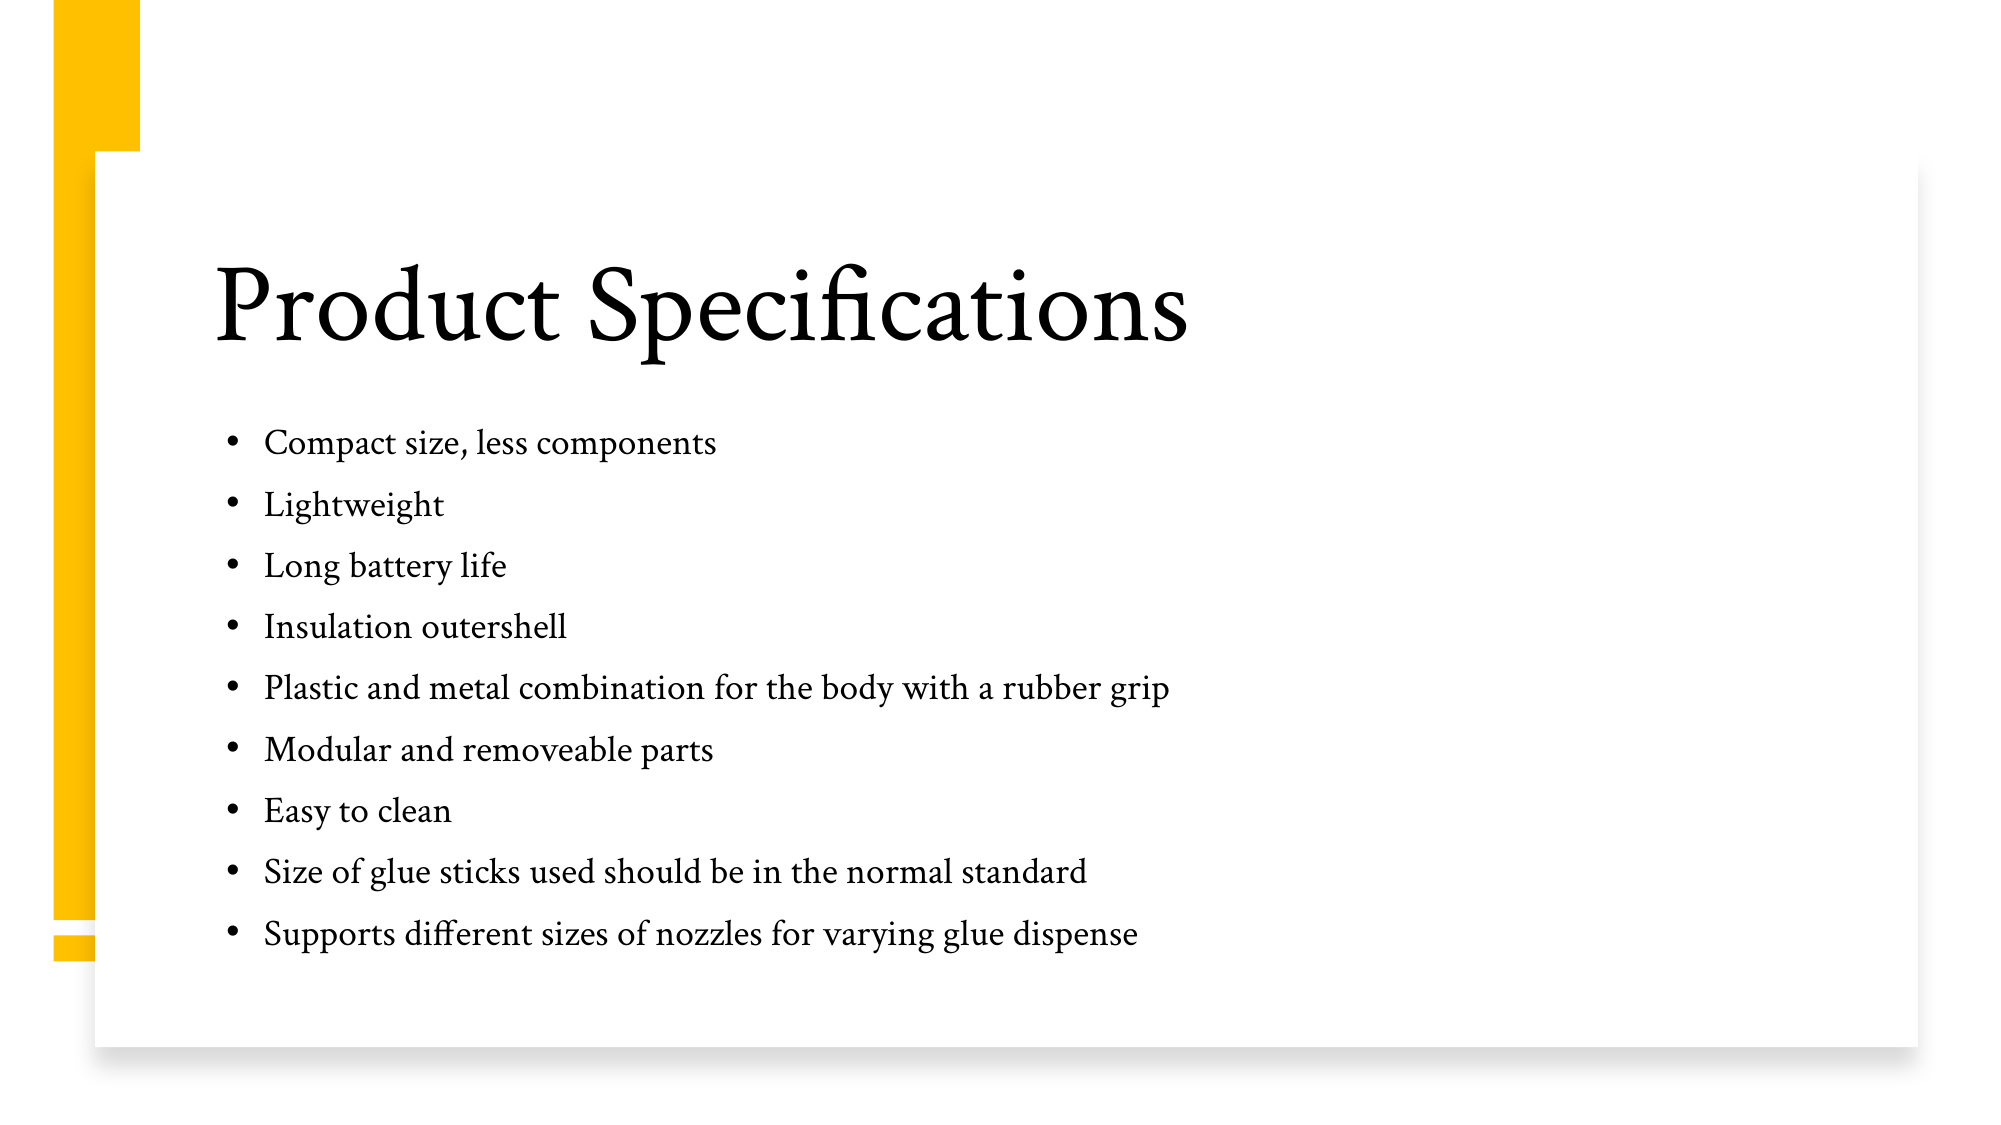

# Product Specifications
Compact size, less components
Lightweight
Long battery life
Insulation outershell
Plastic and metal combination for the body with a rubber grip
Modular and removeable parts
Easy to clean
Size of glue sticks used should be in the normal standard
Supports different sizes of nozzles for varying glue dispense